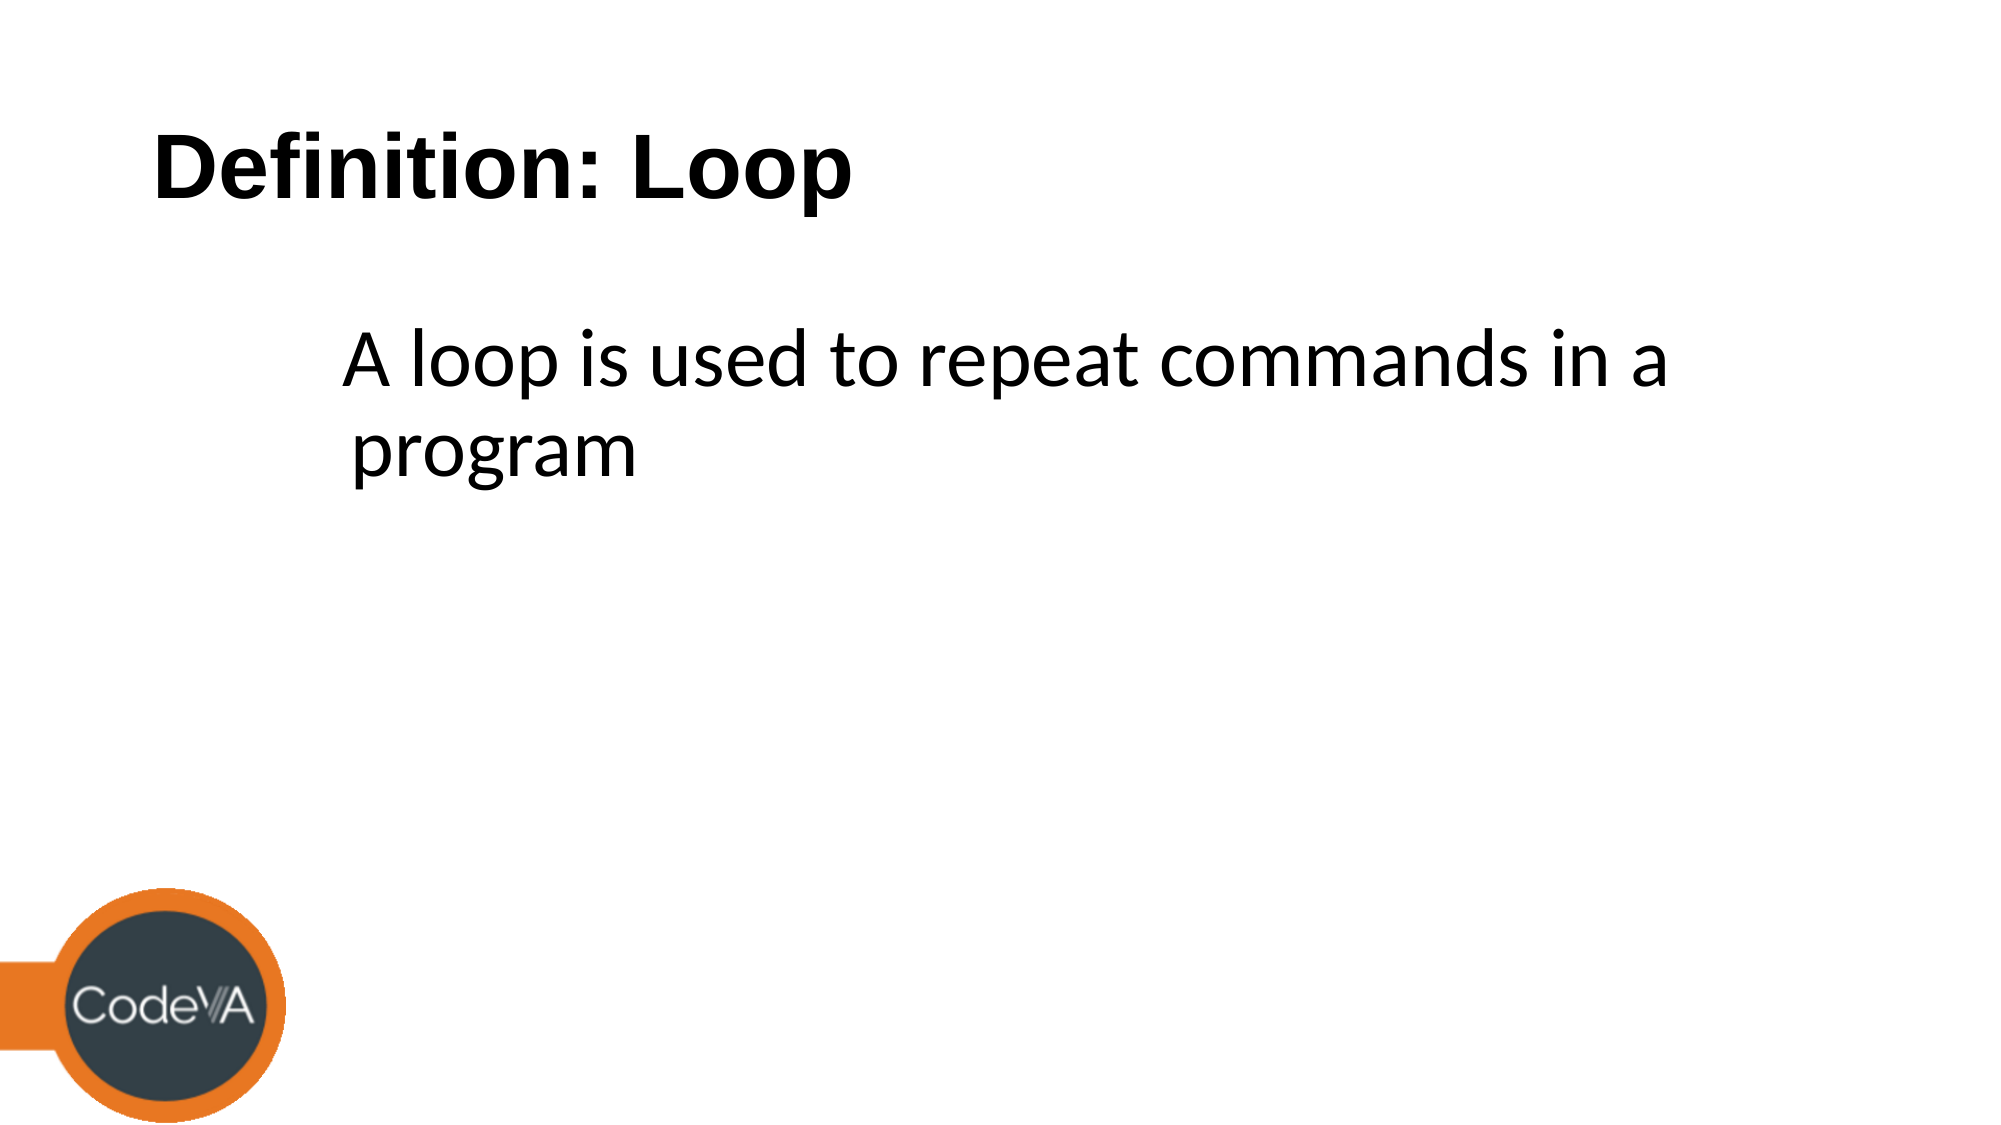

# Definition: Loop
A loop is used to repeat commands in a program